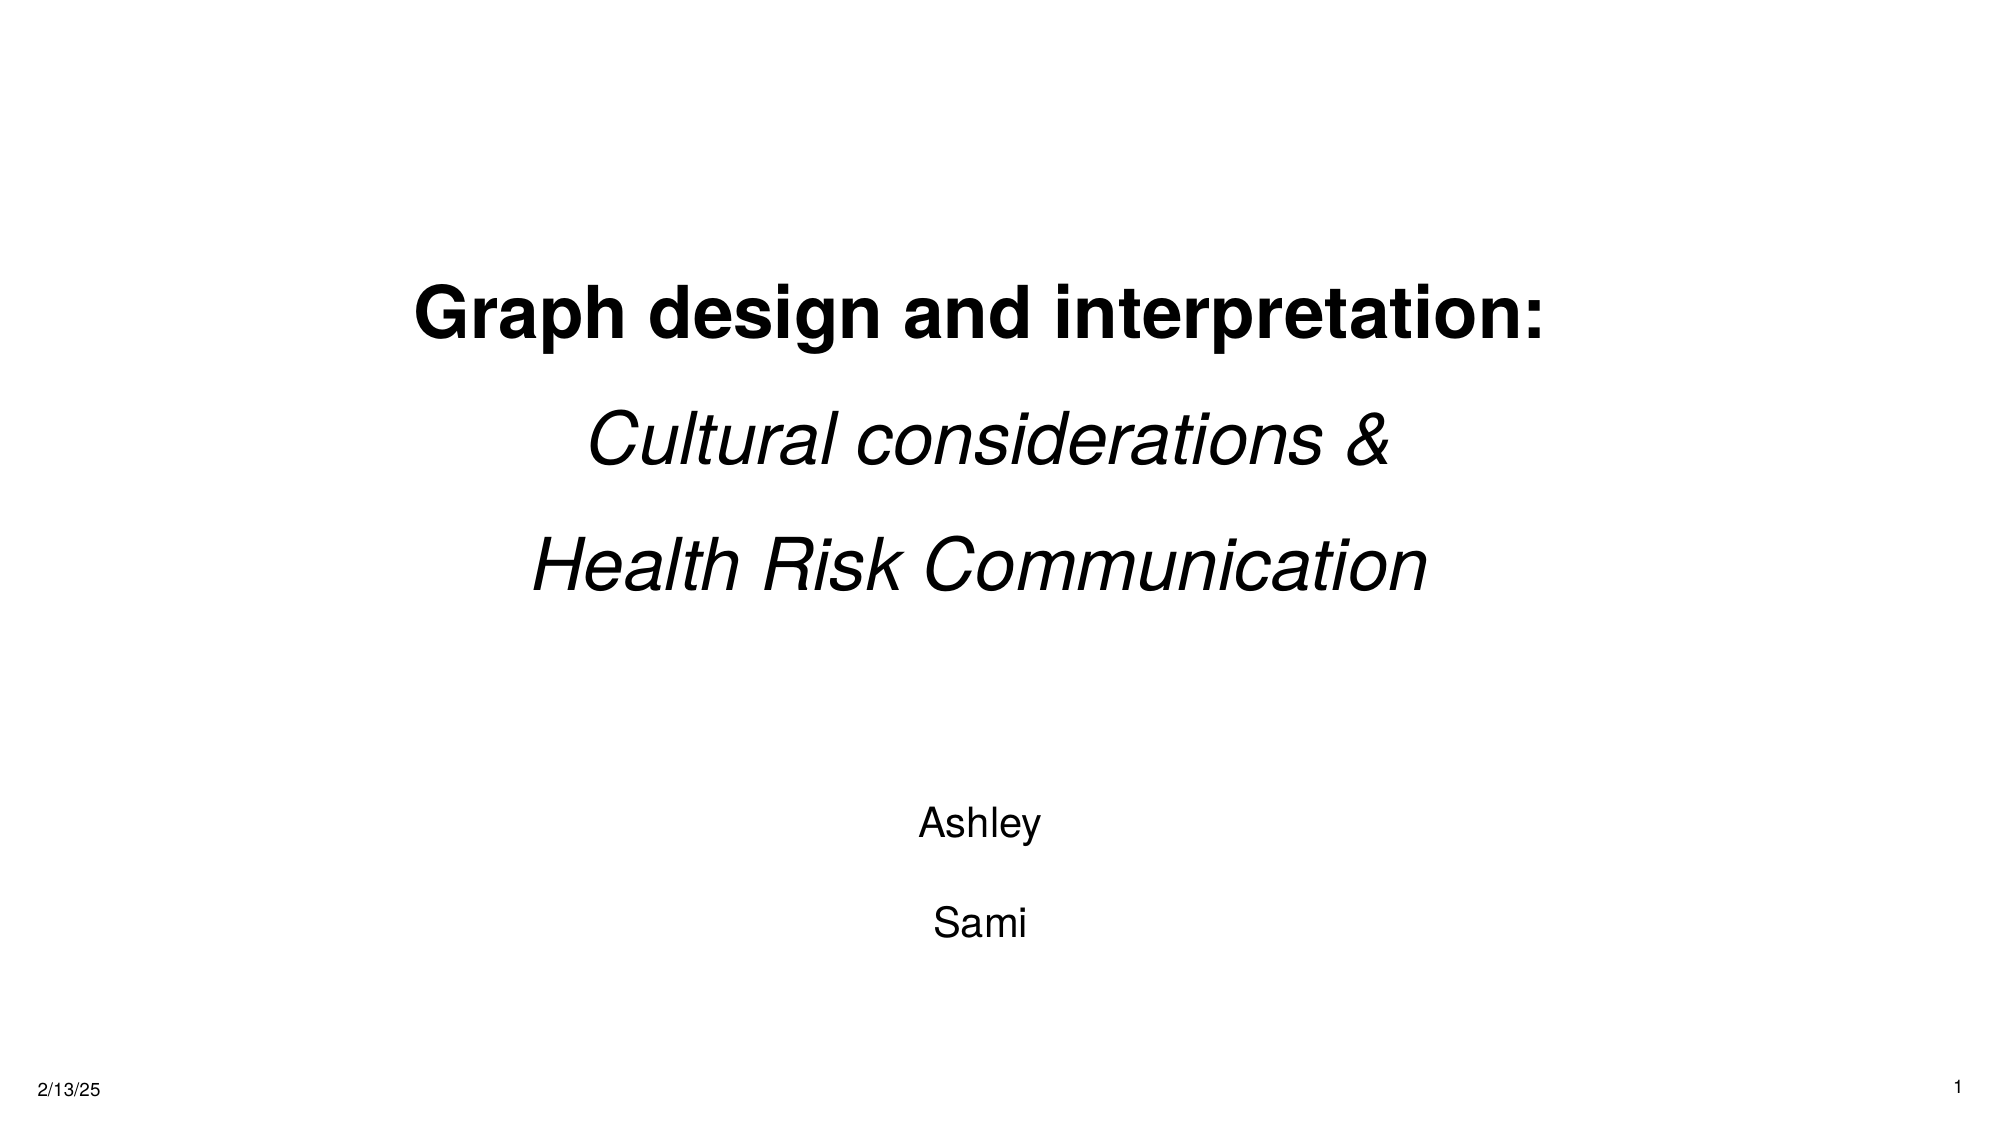

Graph design and interpretation:
 Cultural considerations &
Health Risk Communication
Ashley

Sami
2/13/25

1